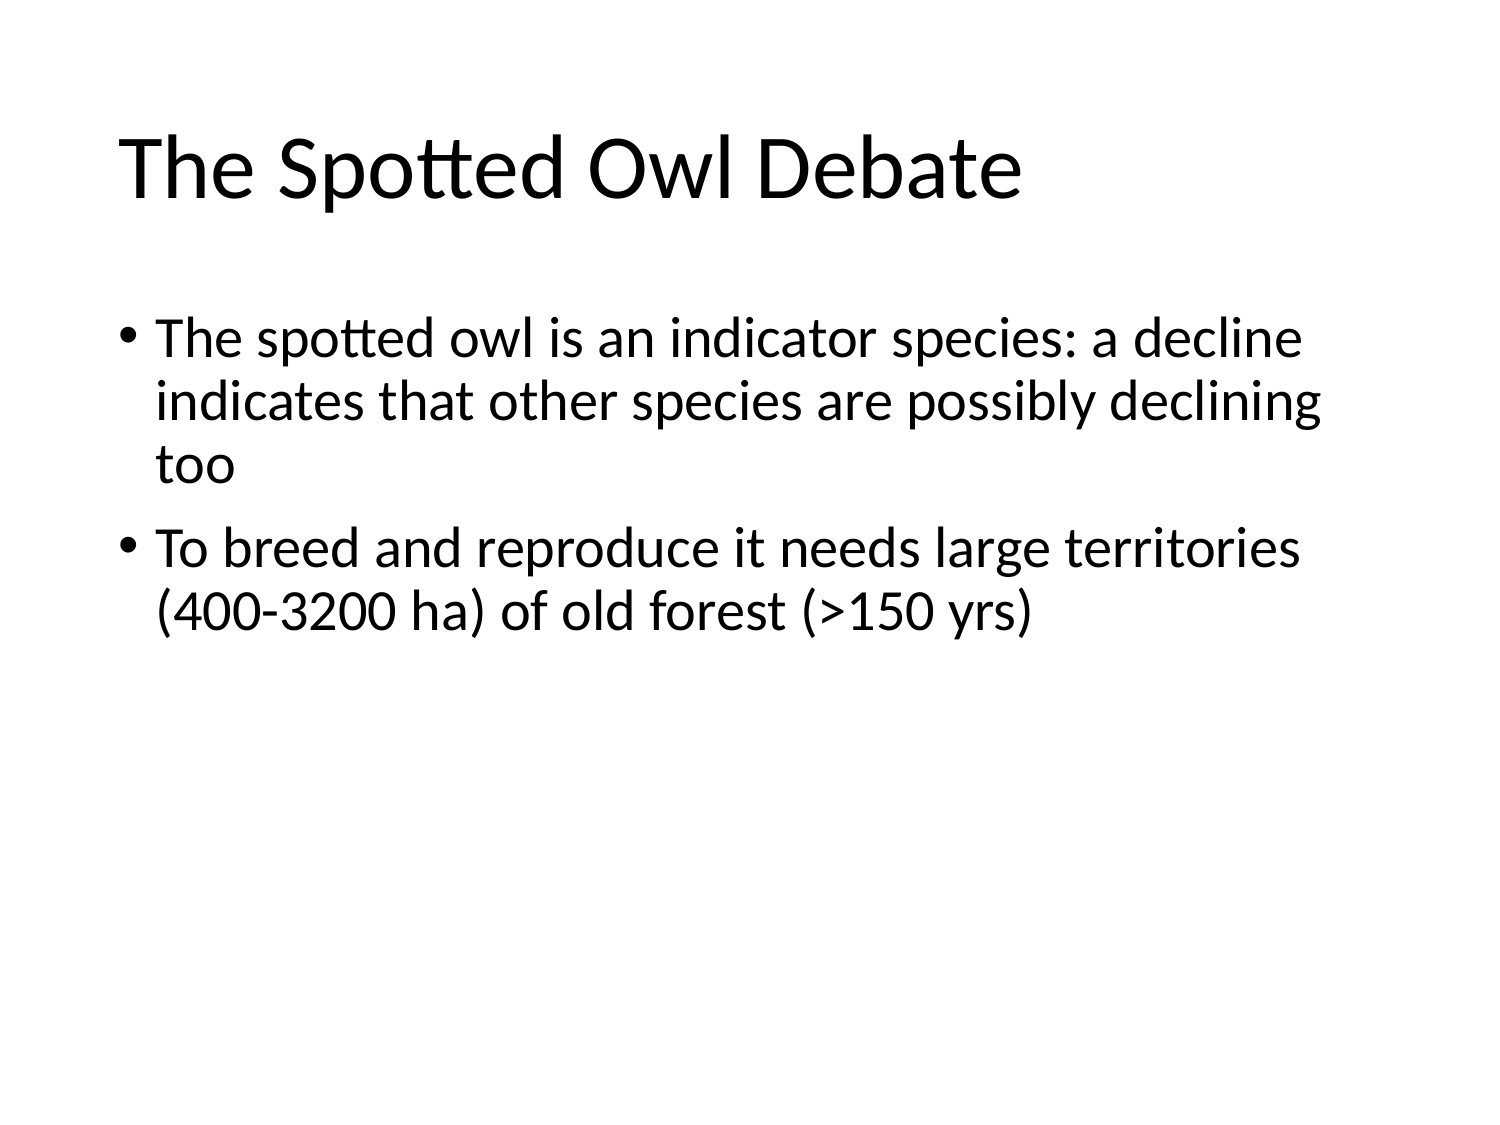

# The Spotted Owl Debate
The spotted owl is an indicator species: a decline indicates that other species are possibly declining too
To breed and reproduce it needs large territories (400-3200 ha) of old forest (>150 yrs)